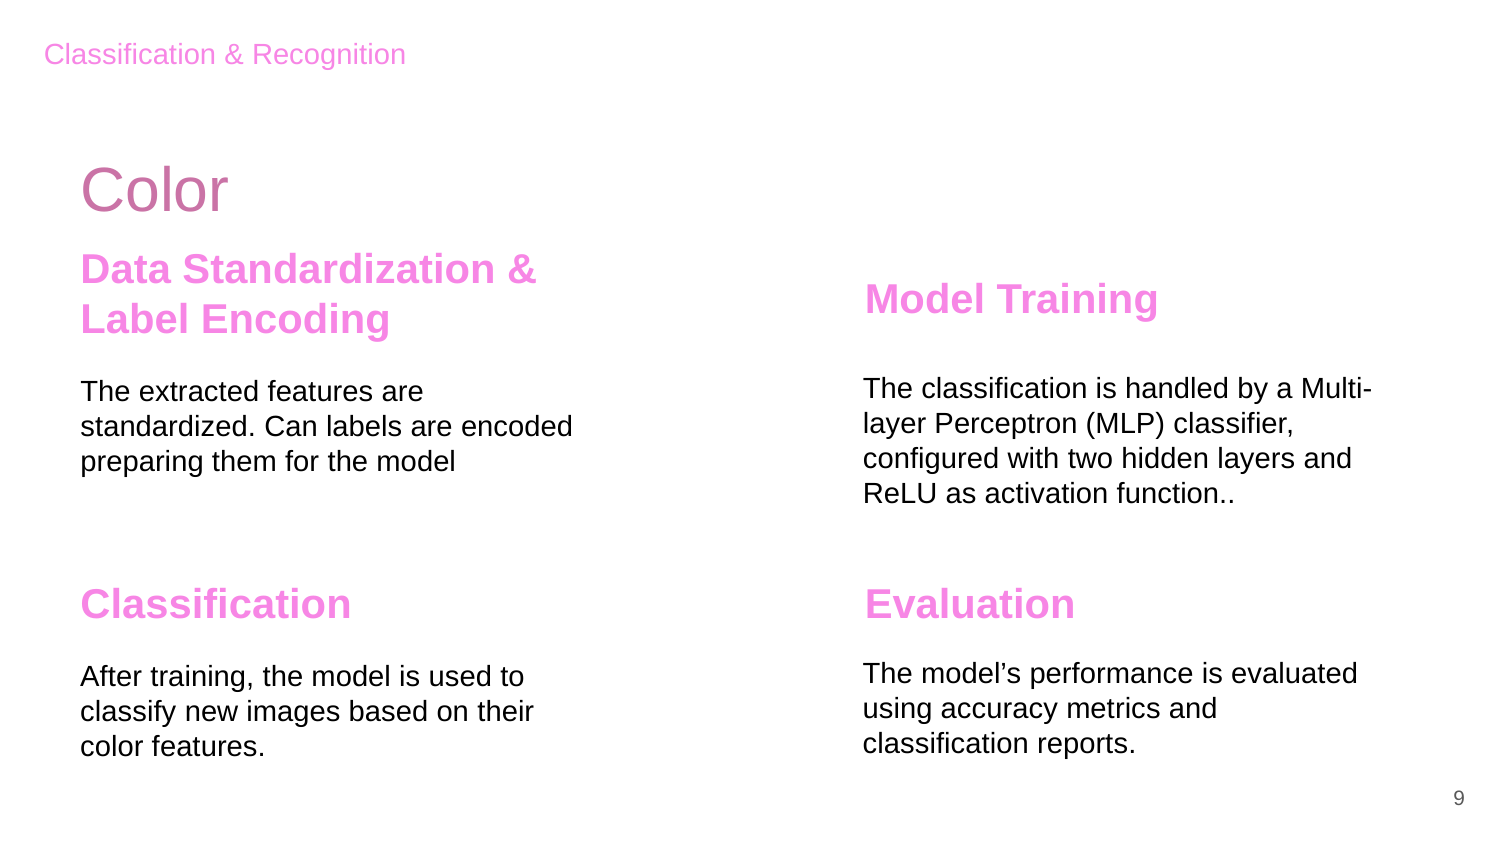

Classification & Recognition
Color
Model Training
Data Standardization & Label Encoding
The classification is handled by a Multi-layer Perceptron (MLP) classifier, configured with two hidden layers and ReLU as activation function..
The extracted features are standardized. Can labels are encoded preparing them for the model
Classification
Evaluation
The model’s performance is evaluated using accuracy metrics and classification reports.
After training, the model is used to classify new images based on their color features.
9